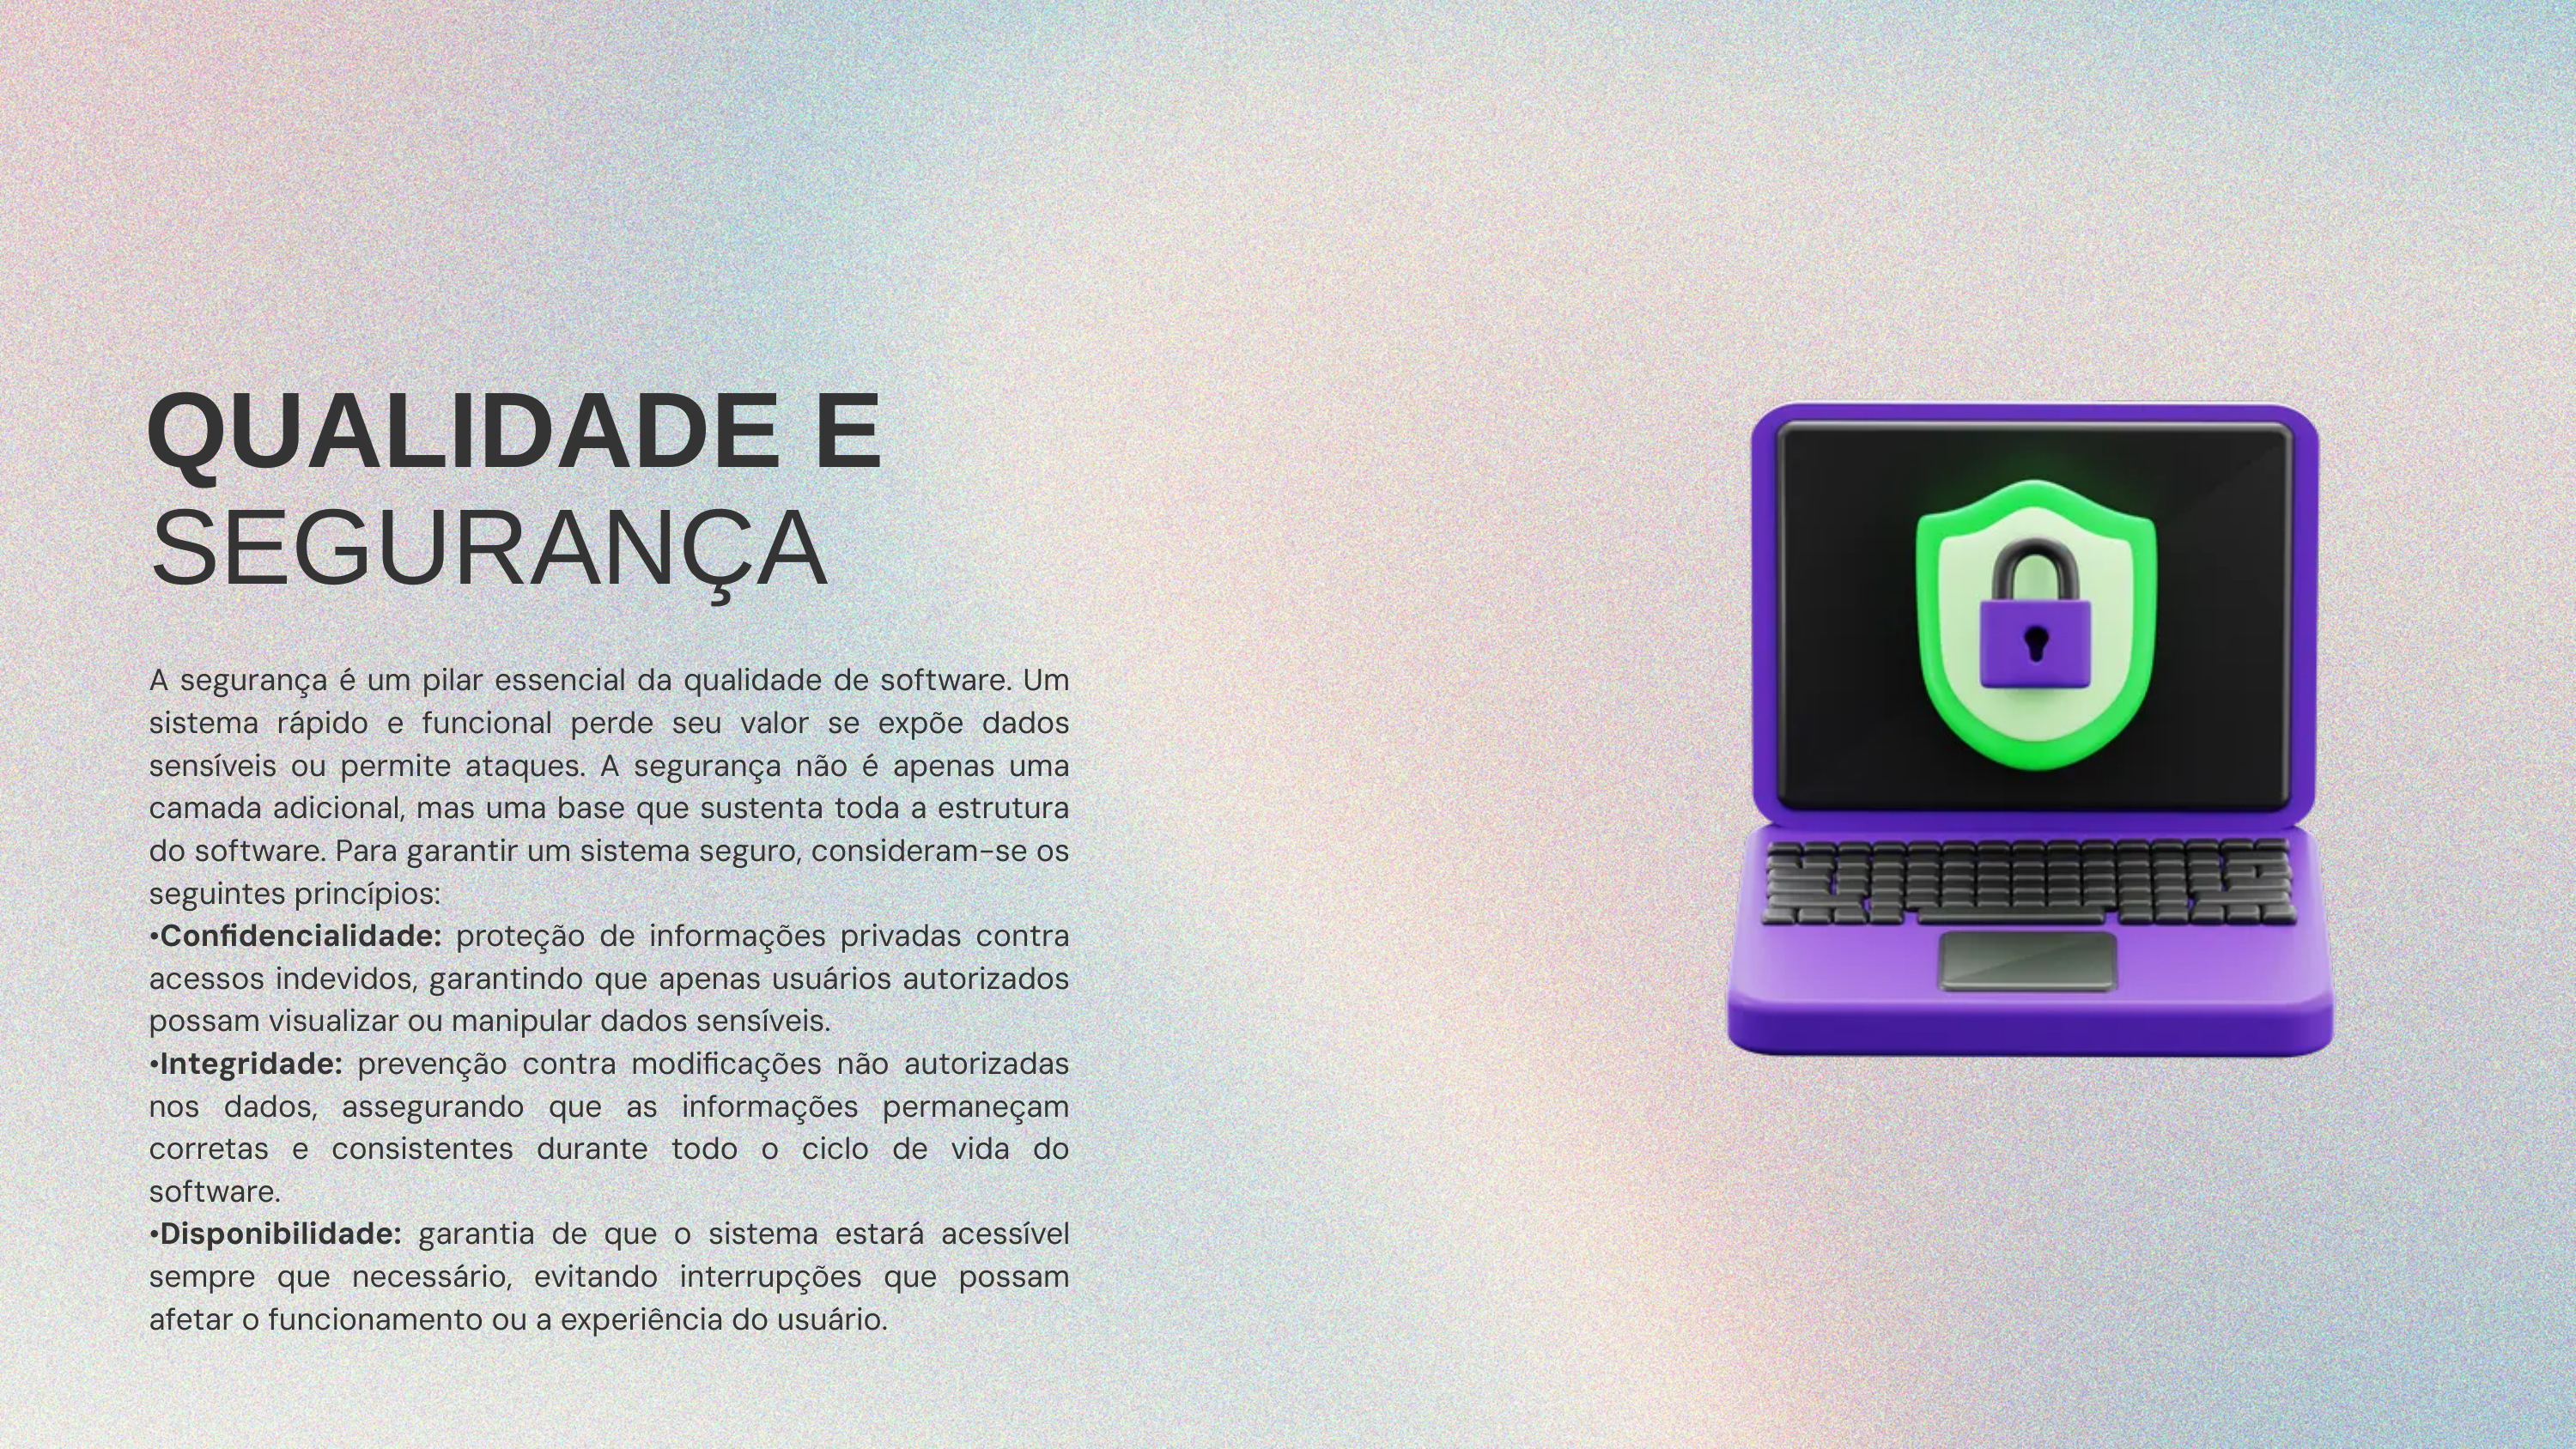

QUALIDADE E
SEGURANÇA
A segurança é um pilar essencial da qualidade de software. Um sistema rápido e funcional perde seu valor se expõe dados sensíveis ou permite ataques. A segurança não é apenas uma camada adicional, mas uma base que sustenta toda a estrutura do software. Para garantir um sistema seguro, consideram-se os seguintes princípios:
•Confidencialidade: proteção de informações privadas contra acessos indevidos, garantindo que apenas usuários autorizados possam visualizar ou manipular dados sensíveis.
•Integridade: prevenção contra modificações não autorizadas nos dados, assegurando que as informações permaneçam corretas e consistentes durante todo o ciclo de vida do software.
•Disponibilidade: garantia de que o sistema estará acessível sempre que necessário, evitando interrupções que possam afetar o funcionamento ou a experiência do usuário.